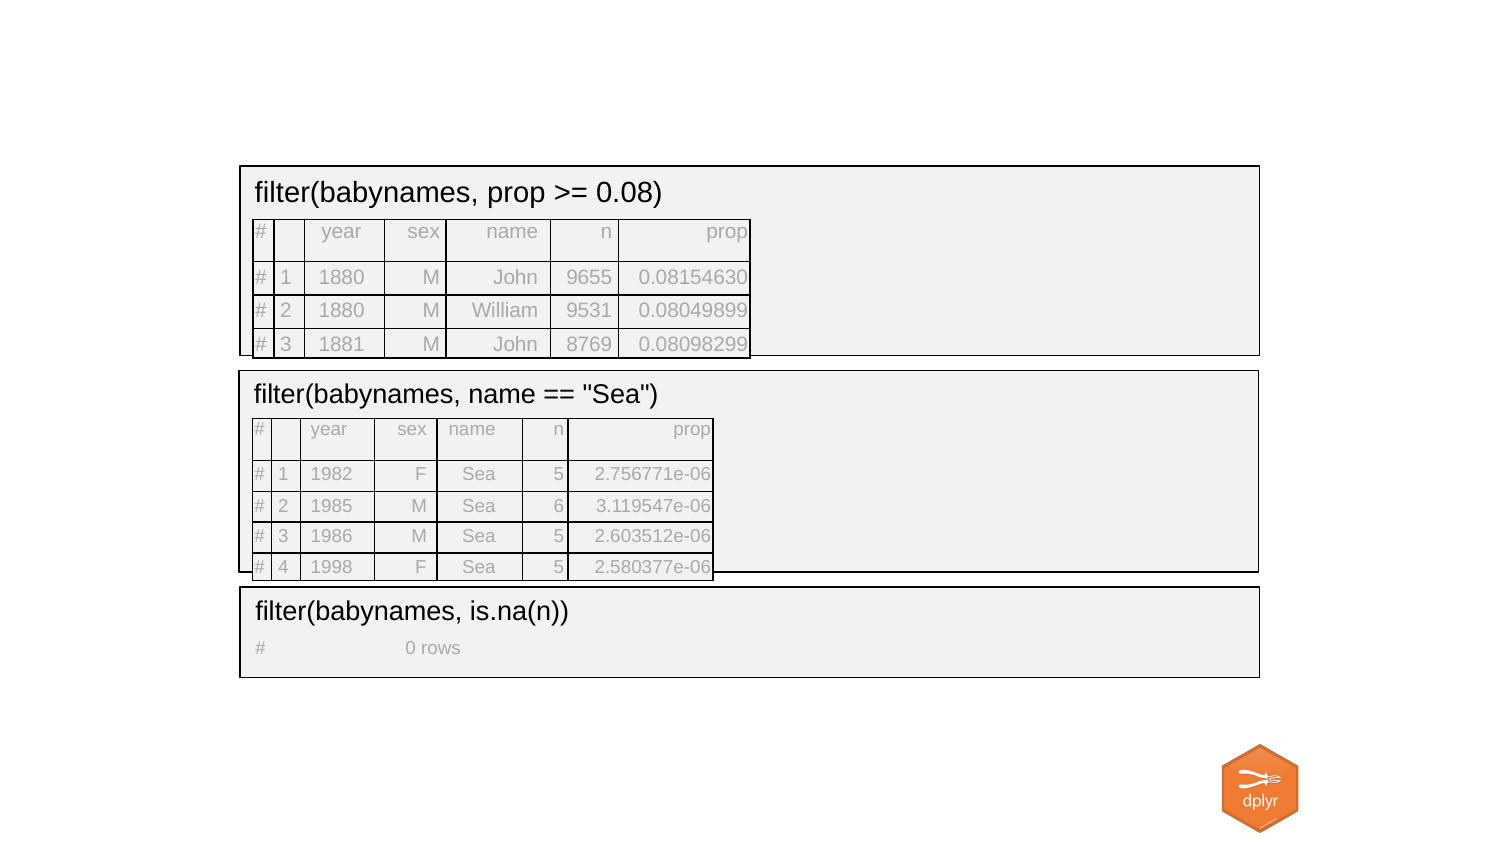

filter(babynames, prop >= 0.08)
| # |  | year | sex | name | n | prop |
| --- | --- | --- | --- | --- | --- | --- |
| # | 1 | 1880 | M | John | 9655 | 0.08154630 |
| # | 2 | 1880 | M | William | 9531 | 0.08049899 |
| # | 3 | 1881 | M | John | 8769 | 0.08098299 |

filter(babynames, name == "Sea")
| # |  | year | sex | name | n | prop |
| --- | --- | --- | --- | --- | --- | --- |
| # | 1 | 1982 | F | Sea | 5 | 2.756771e-06 |
| # | 2 | 1985 | M | Sea | 6 | 3.119547e-06 |
| # | 3 | 1986 | M | Sea | 5 | 2.603512e-06 |
| # | 4 | 1998 | F | Sea | 5 | 2.580377e-06 |
filter(babynames, is.na(n))
#	0 rows